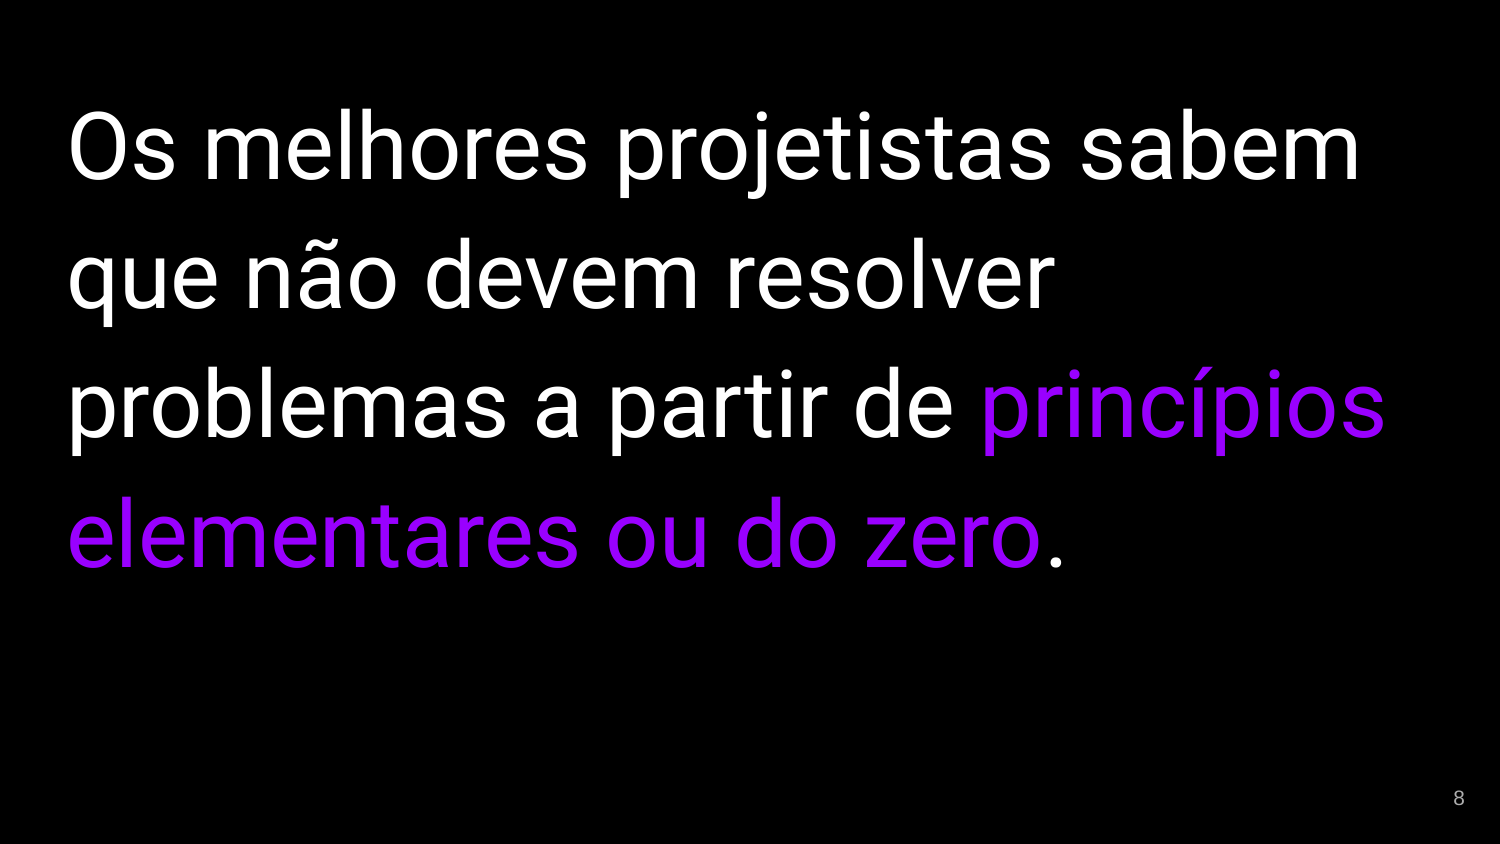

Os melhores projetistas sabem que não devem resolver problemas a partir de princípios elementares ou do zero.
8